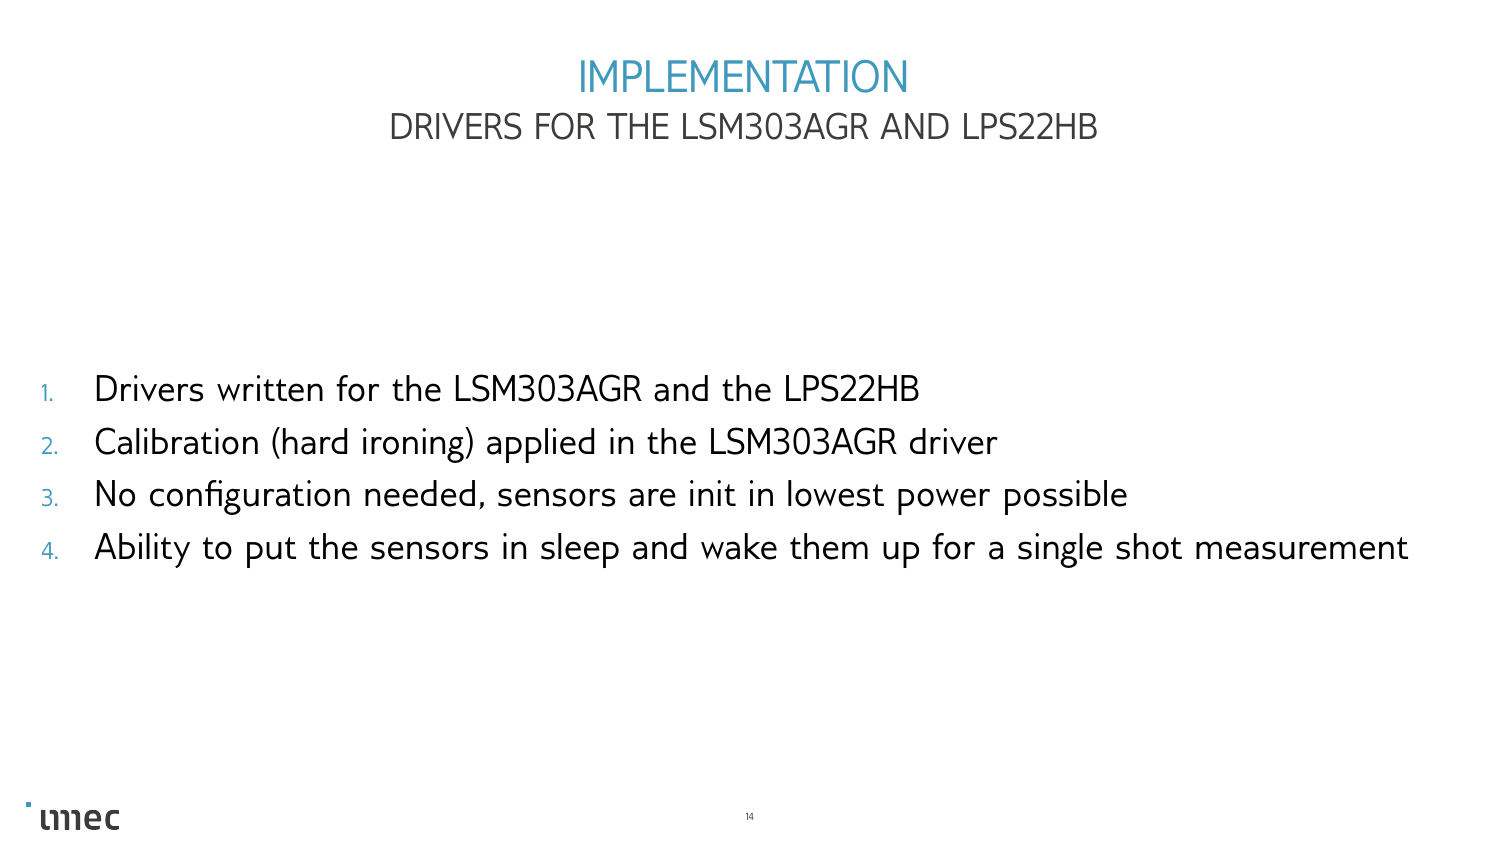

# Implementation
Drivers for the LSM303AGR and LPS22HB
Drivers written for the LSM303AGR and the LPS22HB
Calibration (hard ironing) applied in the LSM303AGR driver
No configuration needed, sensors are init in lowest power possible
Ability to put the sensors in sleep and wake them up for a single shot measurement
14